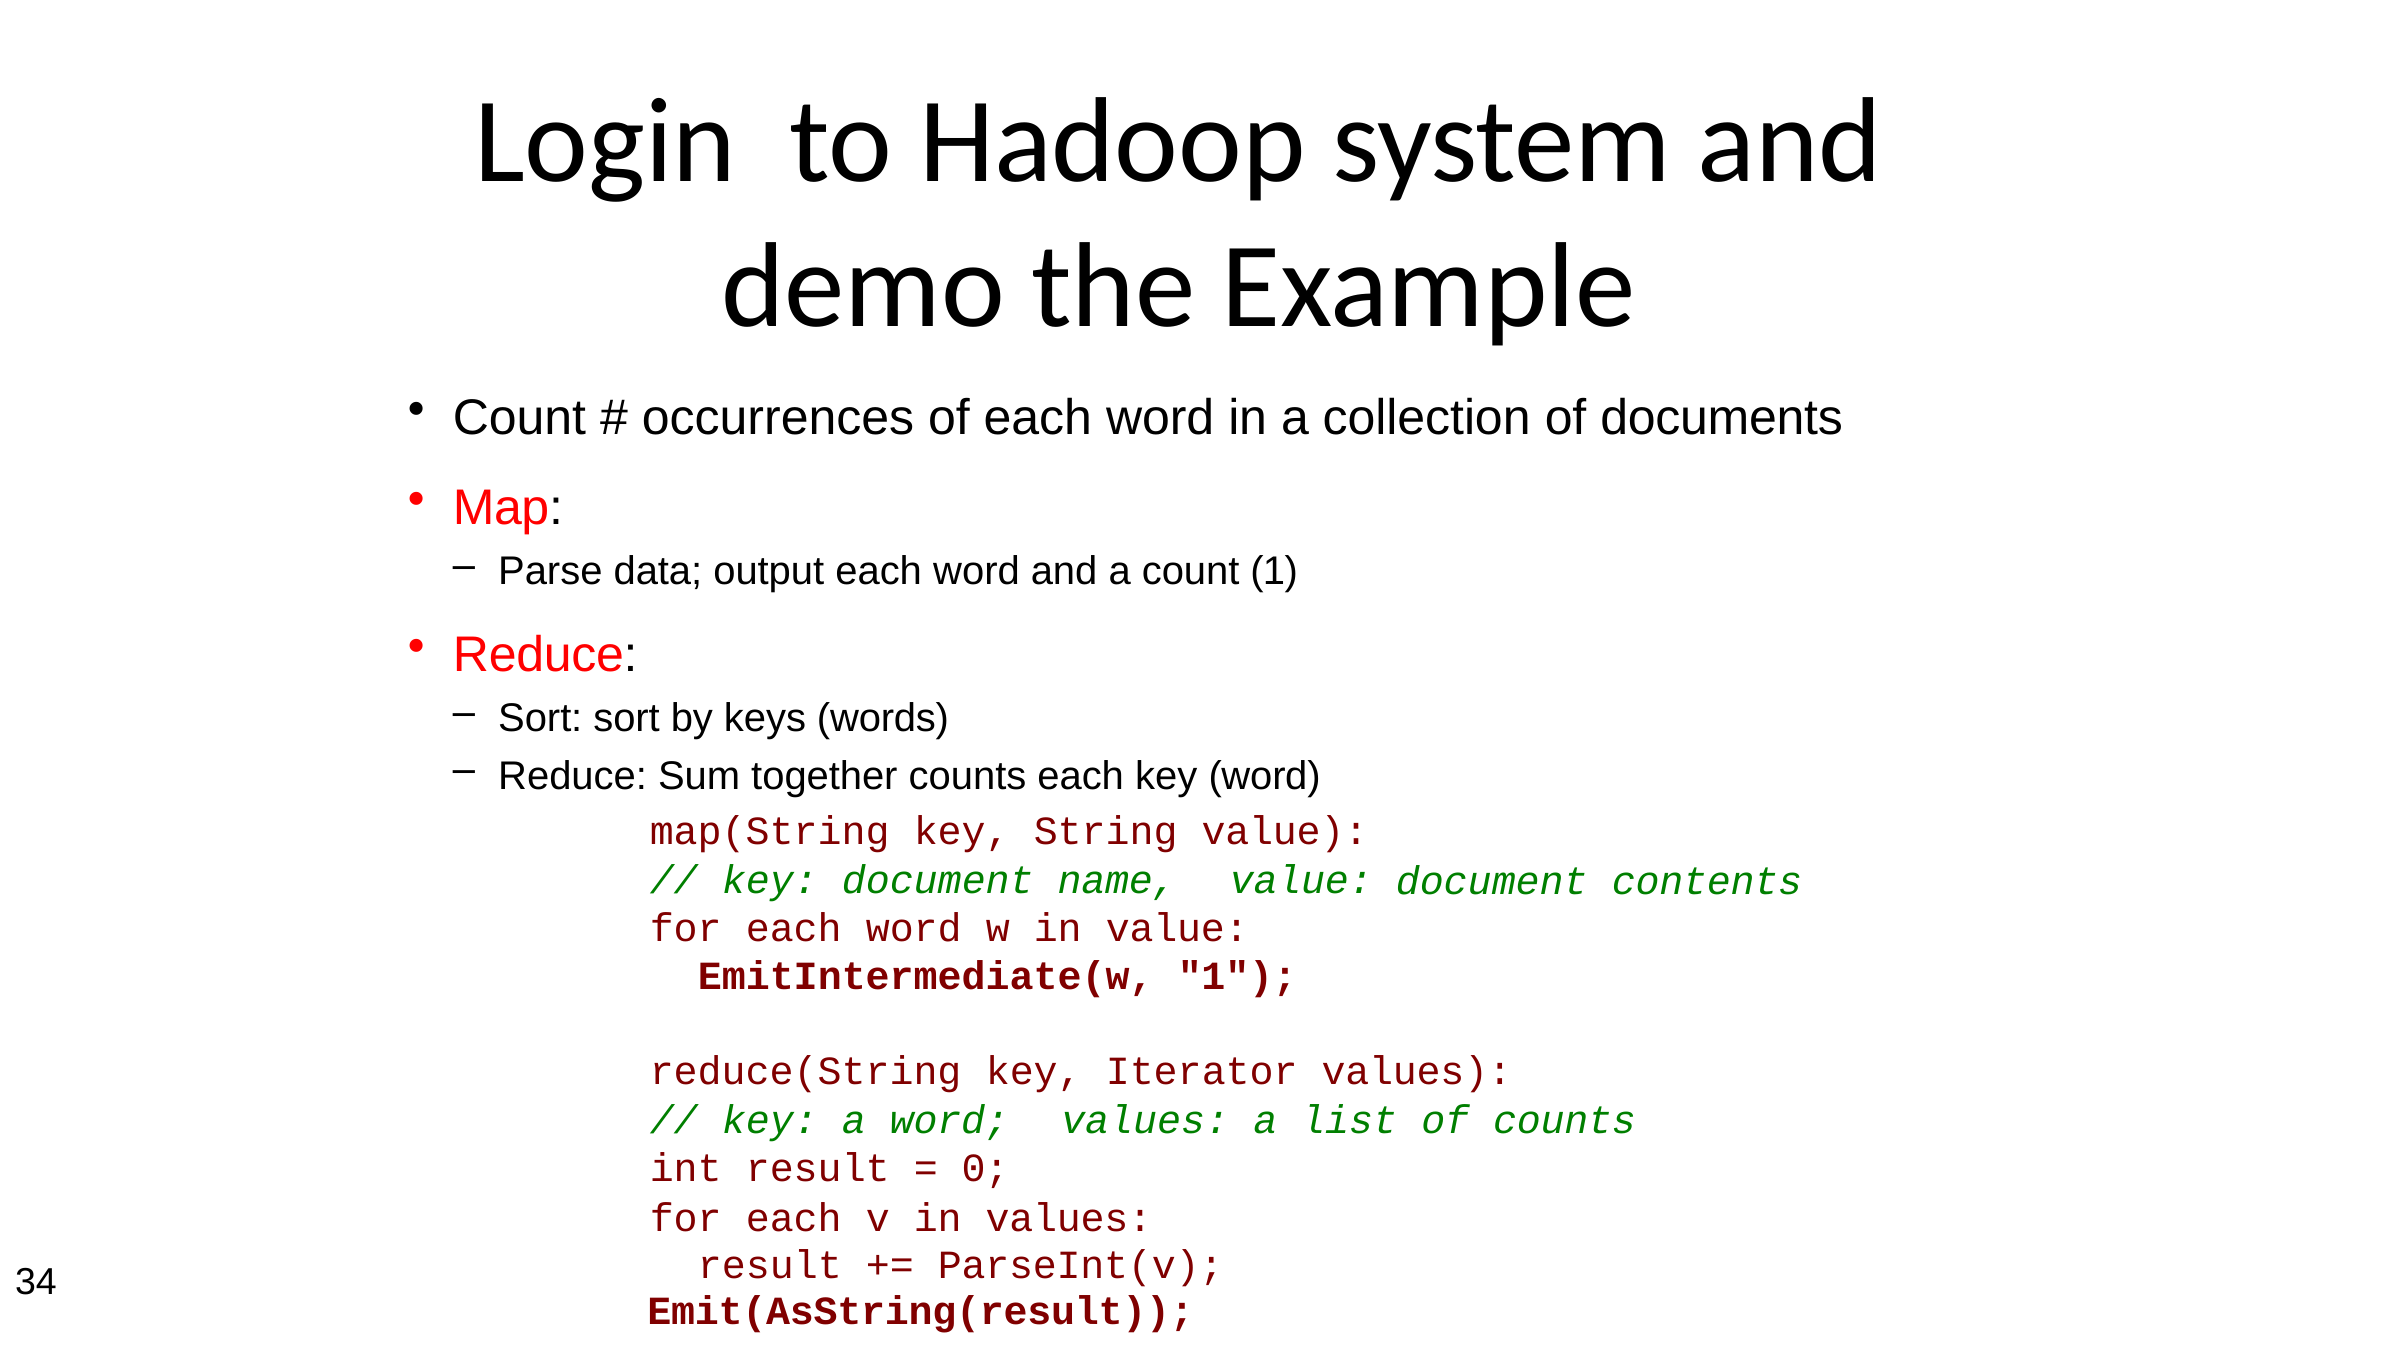

# Login  to Hadoop system and demo the Example
Count # occurrences of each word in a collection of documents
Map:
Parse data; output each word and a count (1)
Reduce:
Sort: sort by keys (words)
Reduce: Sum together counts each key (word)
map(String key, String value):
// key: document name,	value:
for each word w in value:
EmitIntermediate(w, "1");
document contents
reduce(String key, Iterator values):
// key: a word;	values: a list of counts
int result = 0;
for each v in values: result += ParseInt(v);
Emit(AsString(result));
34